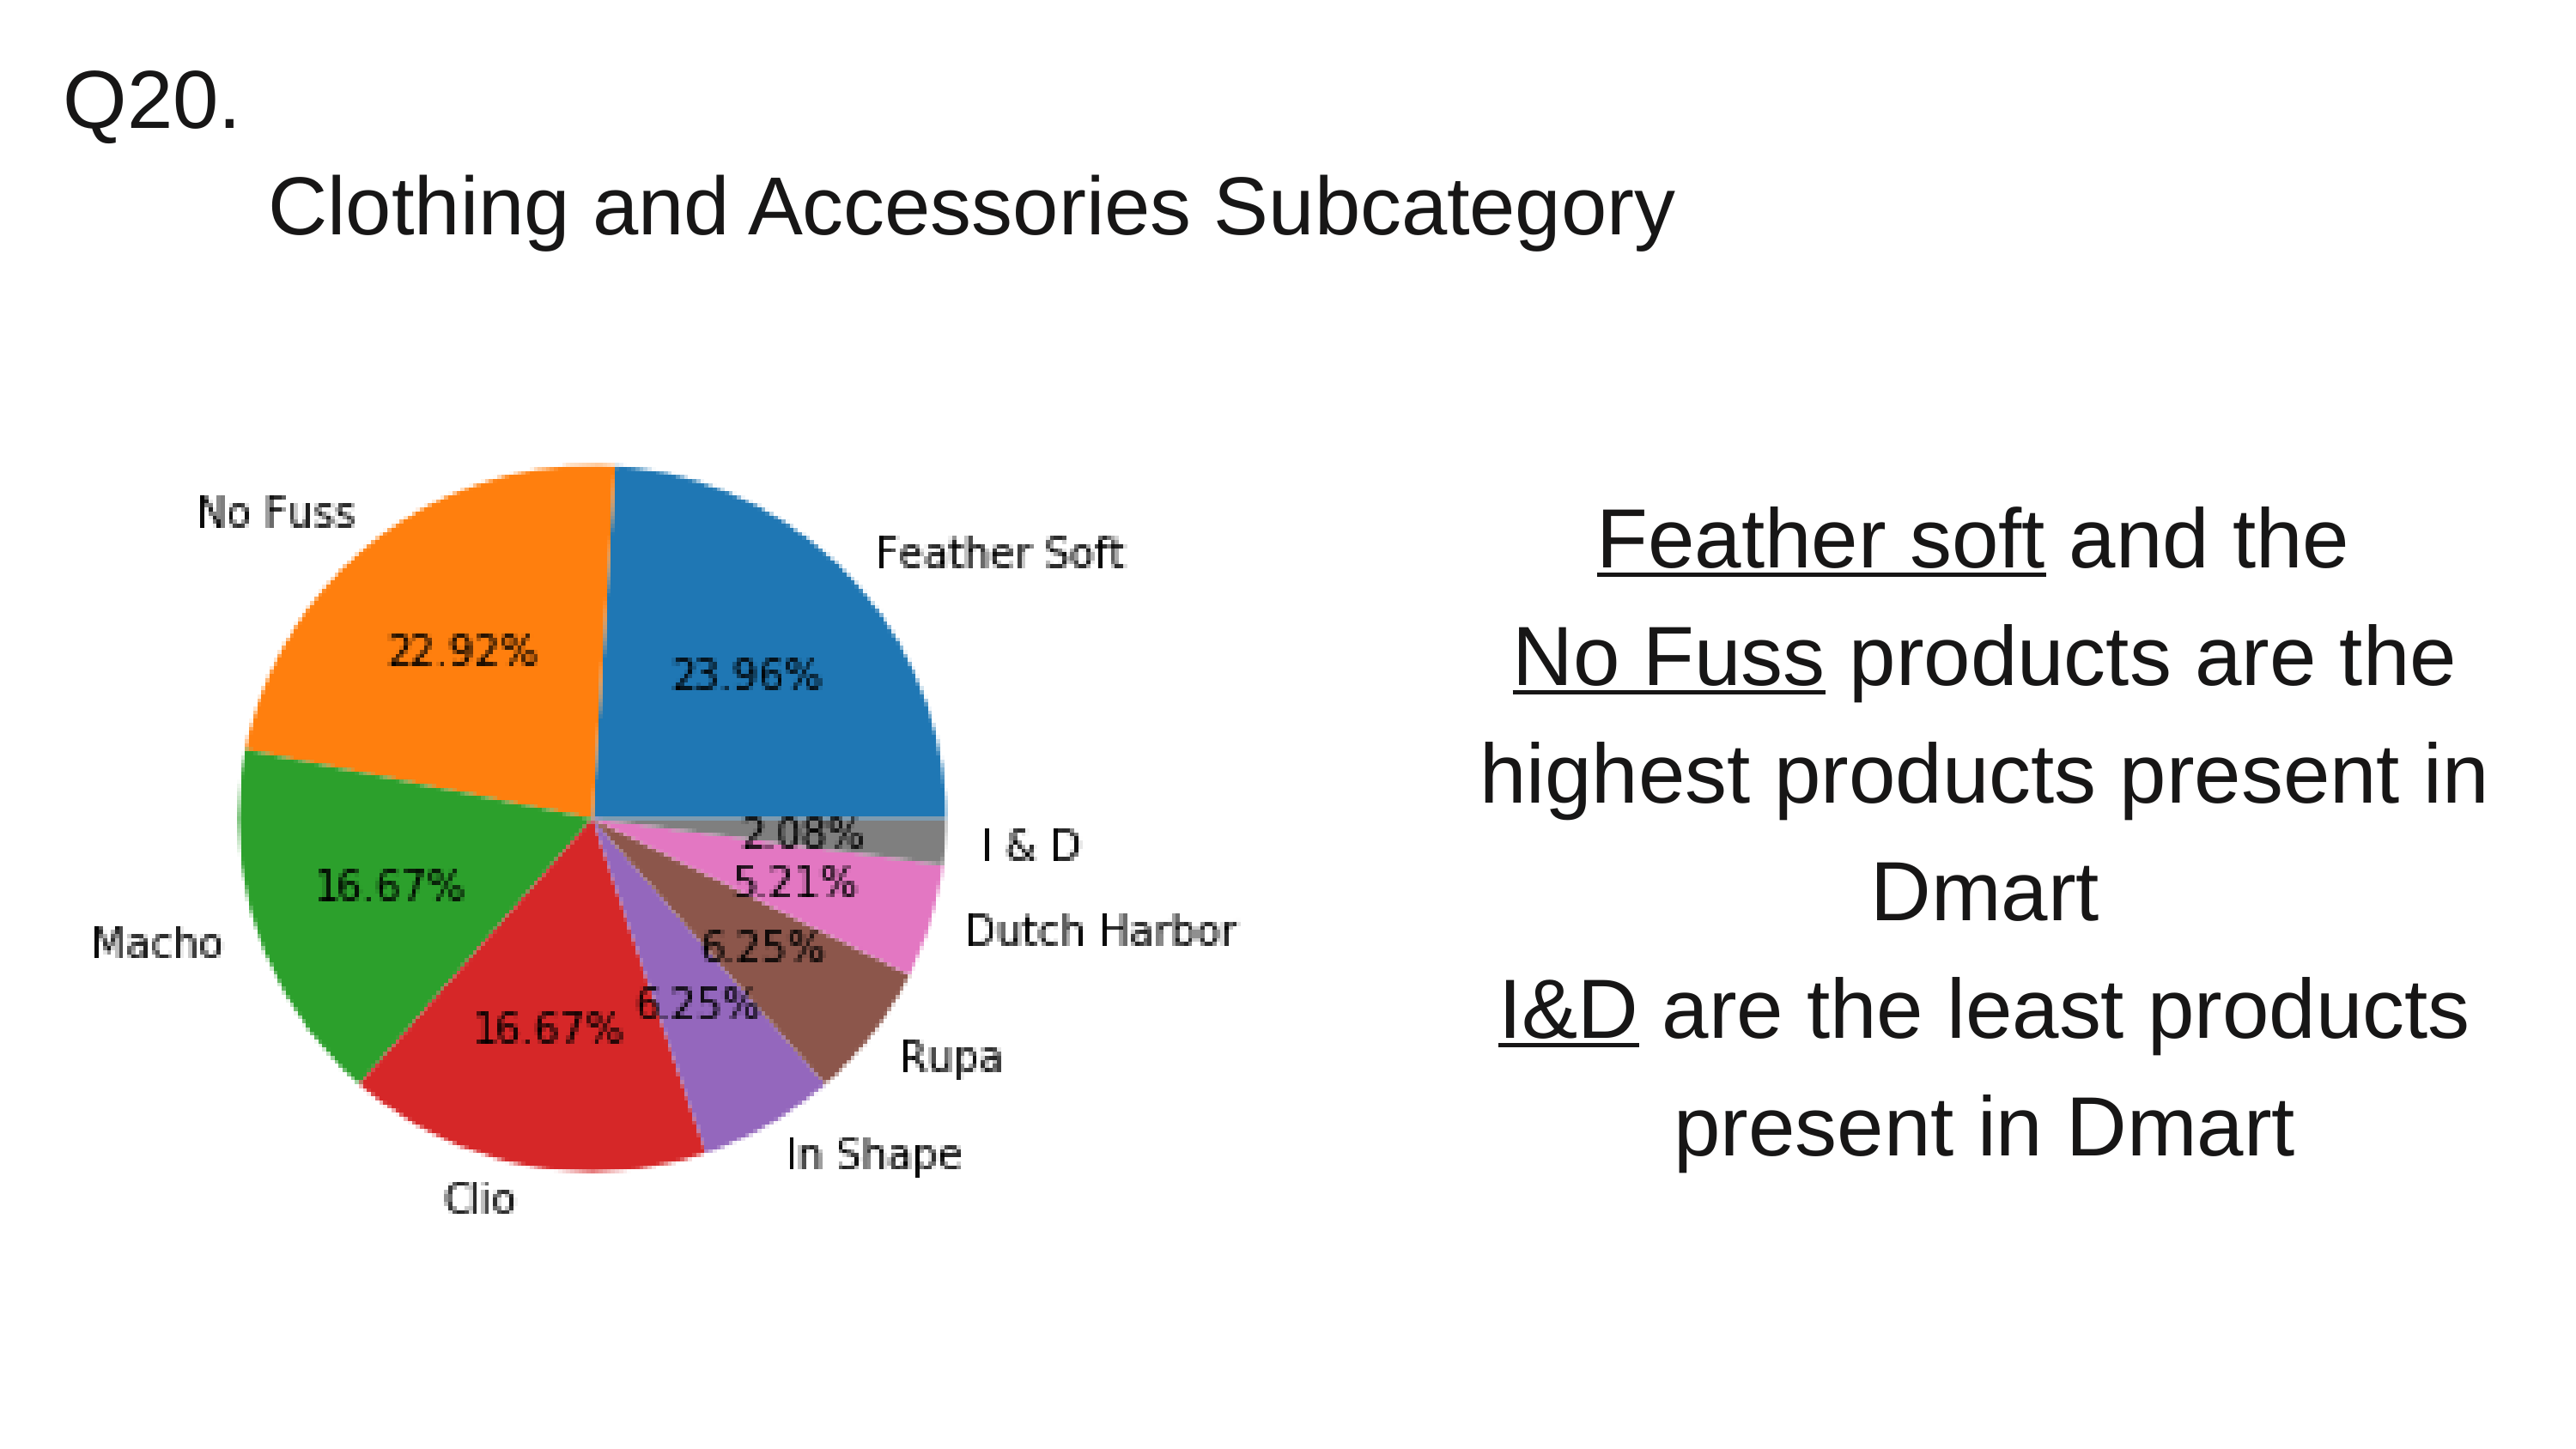

Q20.
           Clothing and Accessories Subcategory

Feather soft and the
No Fuss products are the highest products present in Dmart
I&D are the least products present in Dmart